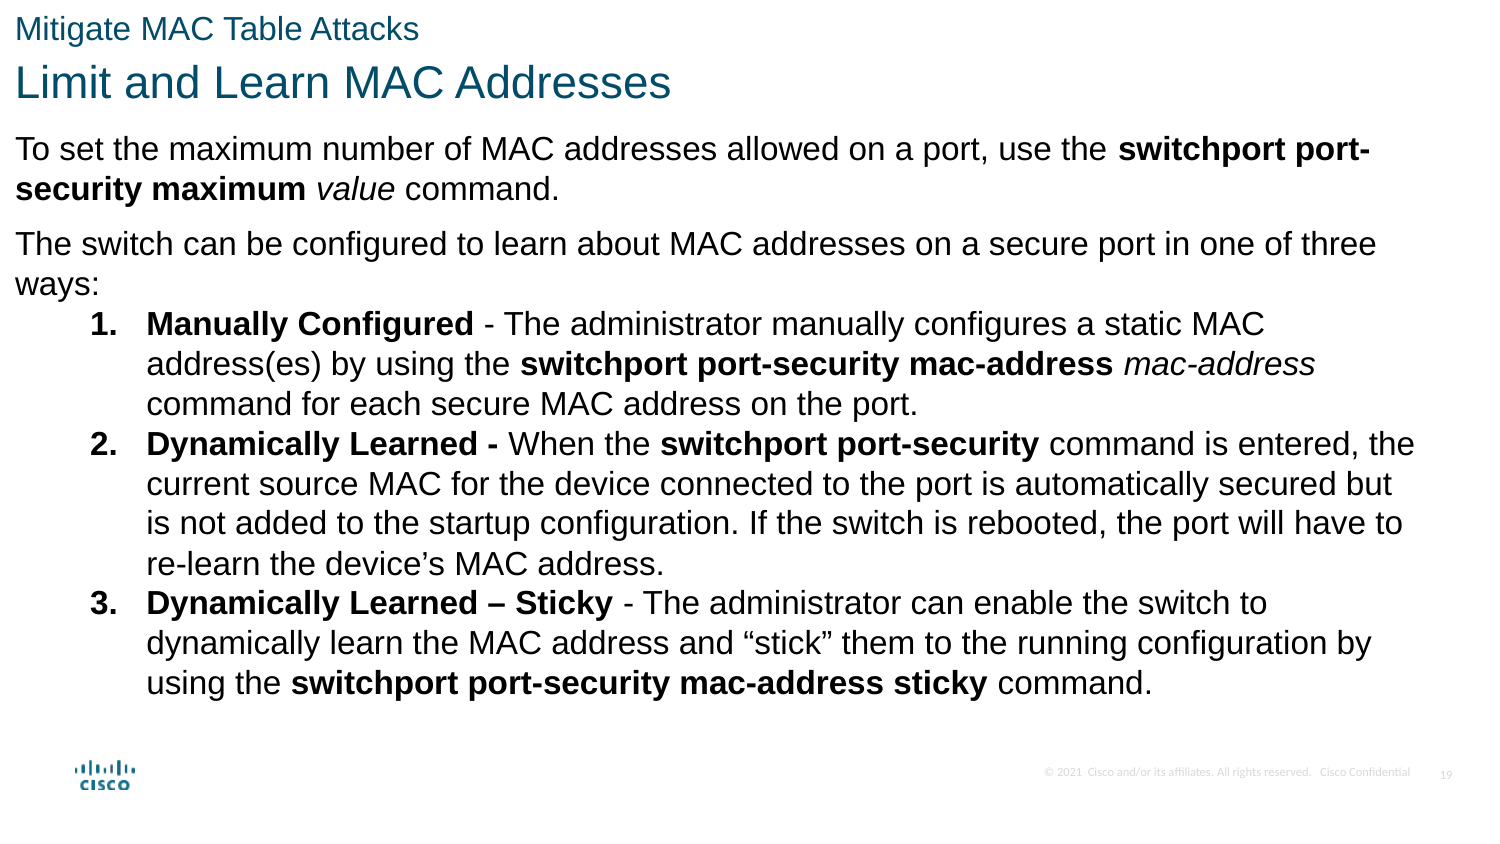

Mitigate MAC Table Attacks
Limit and Learn MAC Addresses
To set the maximum number of MAC addresses allowed on a port, use the switchport port-security maximum value command.

The switch can be configured to learn about MAC addresses on a secure port in one of three ways:
Manually Configured - The administrator manually configures a static MAC address(es) by using the switchport port-security mac-address mac-address command for each secure MAC address on the port.
Dynamically Learned - When the switchport port-security command is entered, the current source MAC for the device connected to the port is automatically secured but is not added to the startup configuration. If the switch is rebooted, the port will have to re-learn the device’s MAC address.
Dynamically Learned – Sticky - The administrator can enable the switch to dynamically learn the MAC address and “stick” them to the running configuration by using the switchport port-security mac-address sticky command.
19